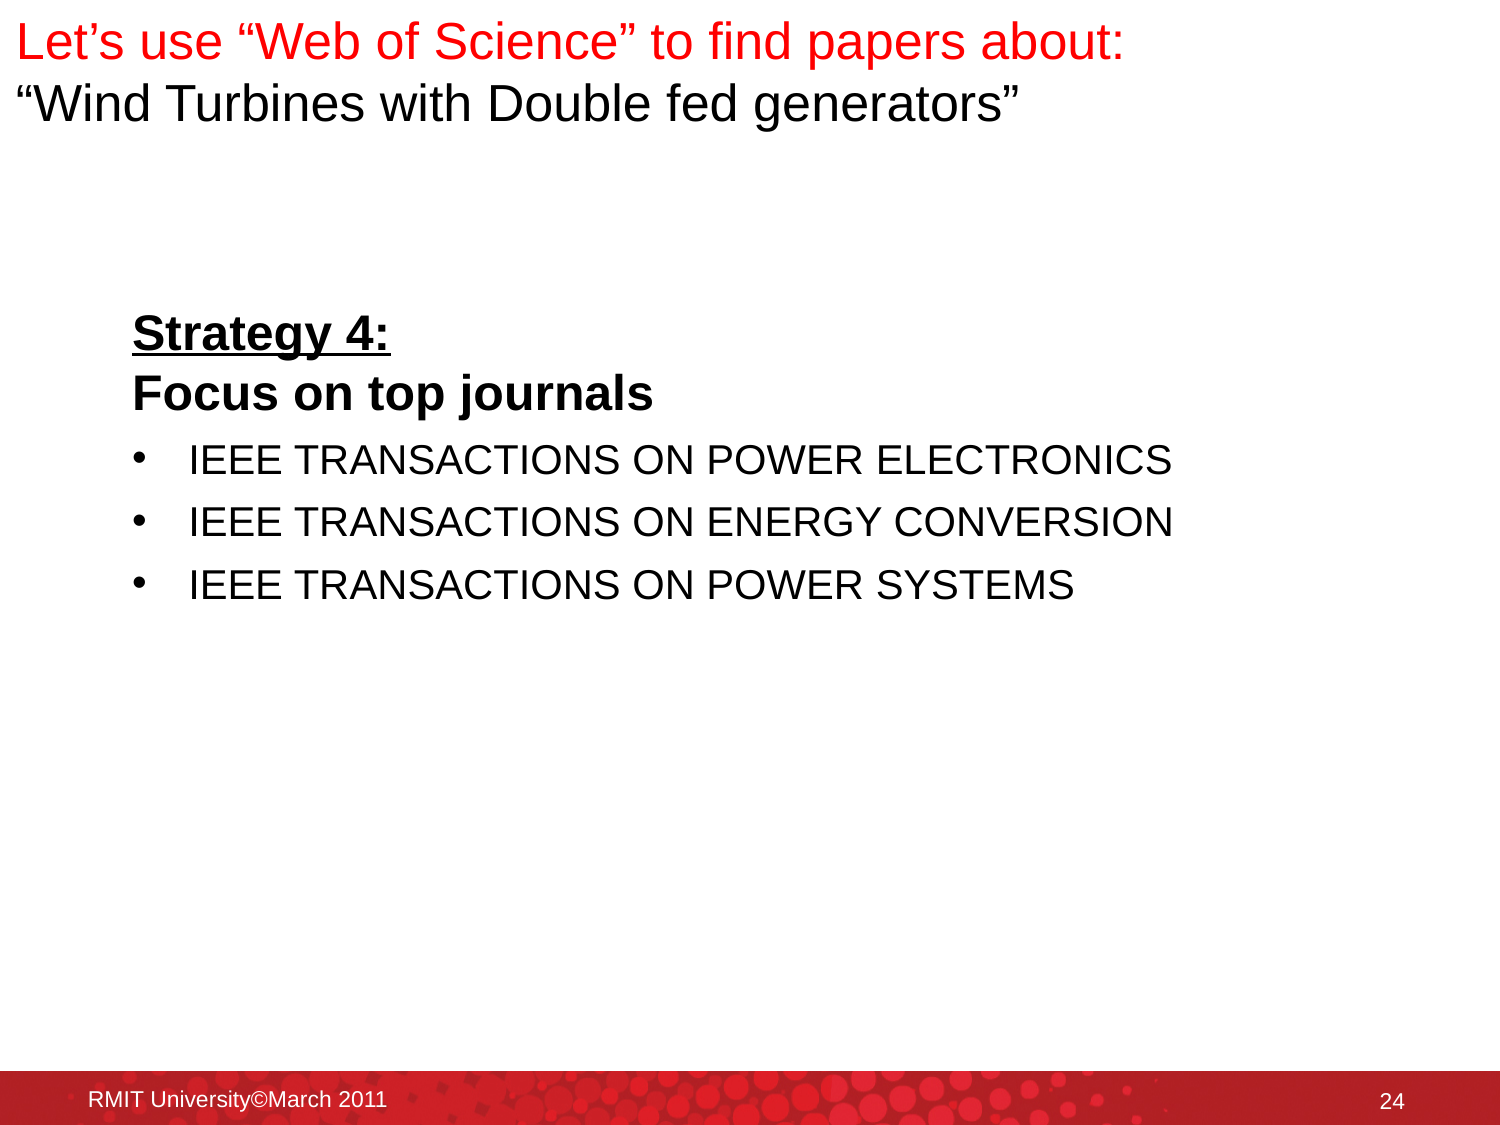

Let’s use “Web of Science” to find papers about: “Wind Turbines with Double fed generators”
Strategy 4:
Focus on top journals
IEEE TRANSACTIONS ON POWER ELECTRONICS
IEEE TRANSACTIONS ON ENERGY CONVERSION
IEEE TRANSACTIONS ON POWER SYSTEMS
RMIT University©March 2011
24